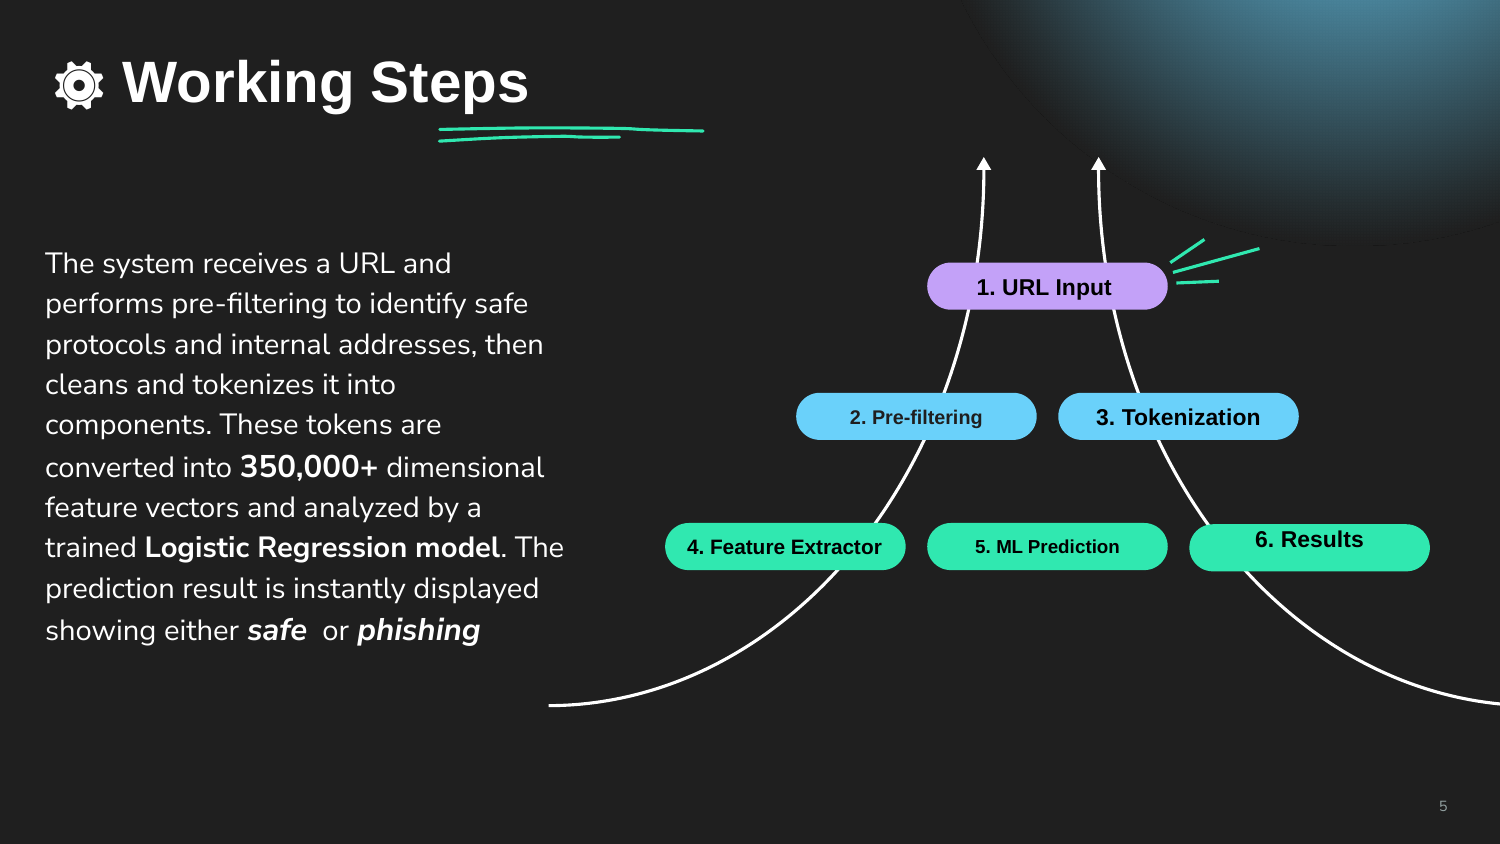

1. URL Input
2. Pre-filtering
3. Tokenization
4. Feature Extractor
5. ML Prediction
6. Results

# ⚙️ Working Steps

The system receives a URL and performs pre-filtering to identify safe protocols and internal addresses, then cleans and tokenizes it into components. These tokens are converted into 350,000+ dimensional feature vectors and analyzed by a trained Logistic Regression model. The prediction result is instantly displayed showing either safe  or phishing